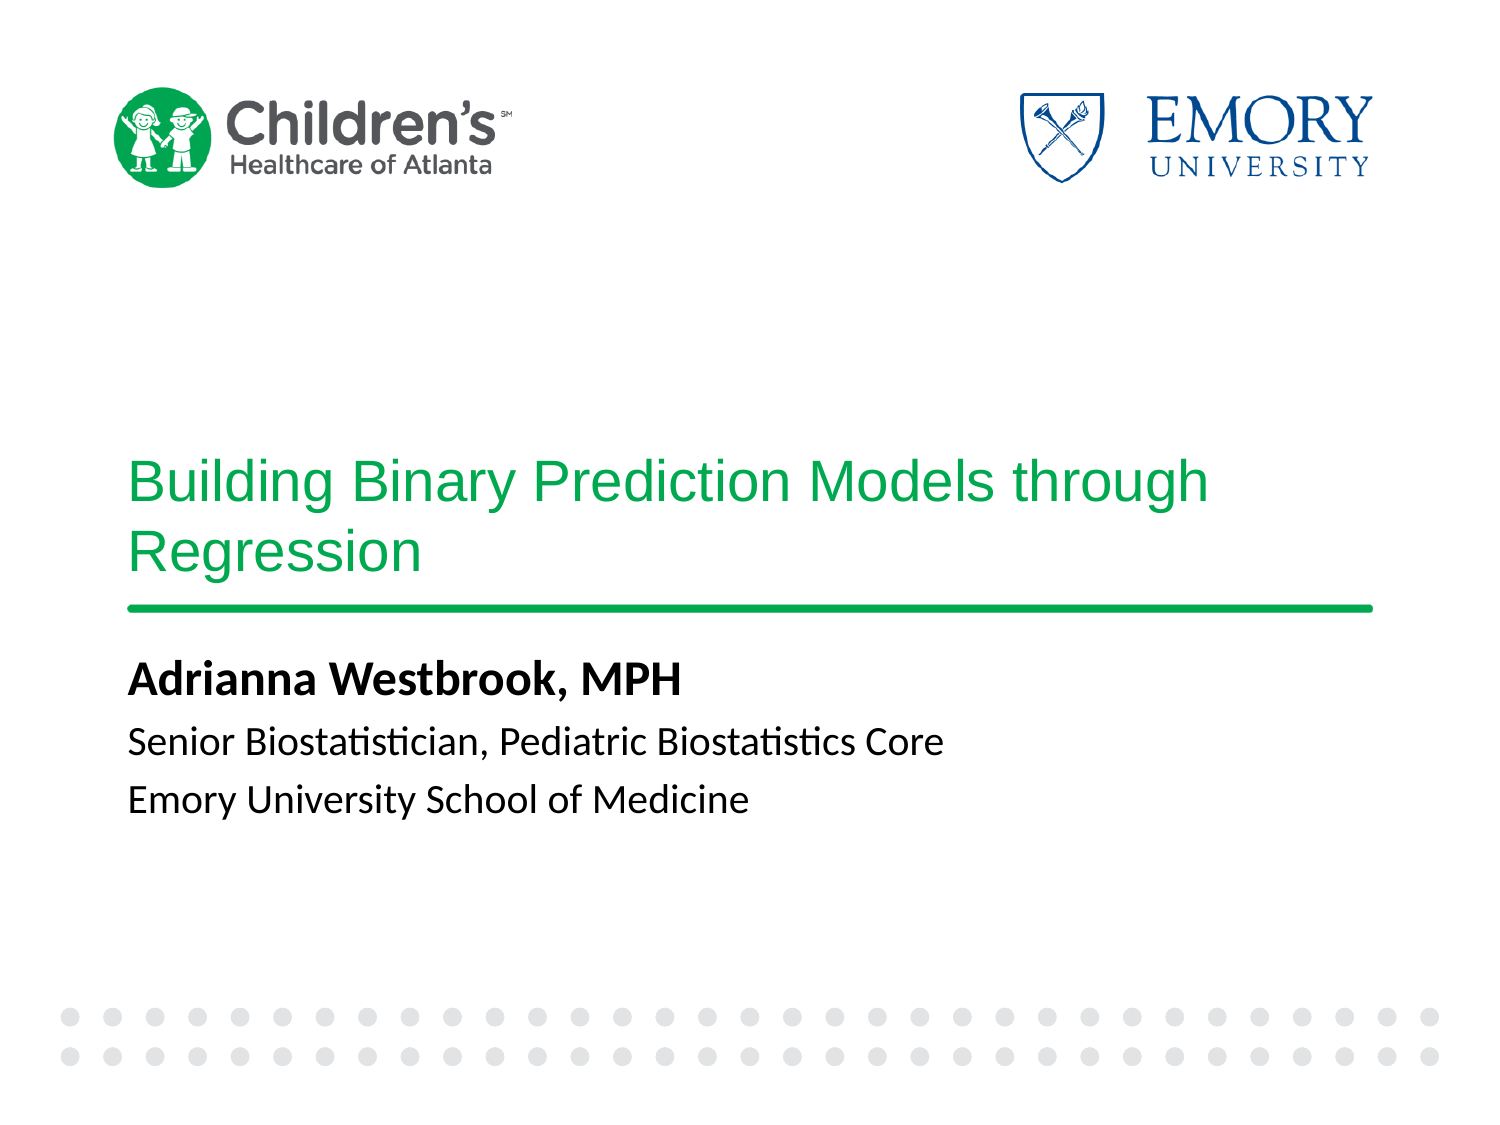

# Building Binary Prediction Models through Regression
Adrianna Westbrook, MPH
Senior Biostatistician, Pediatric Biostatistics Core
Emory University School of Medicine